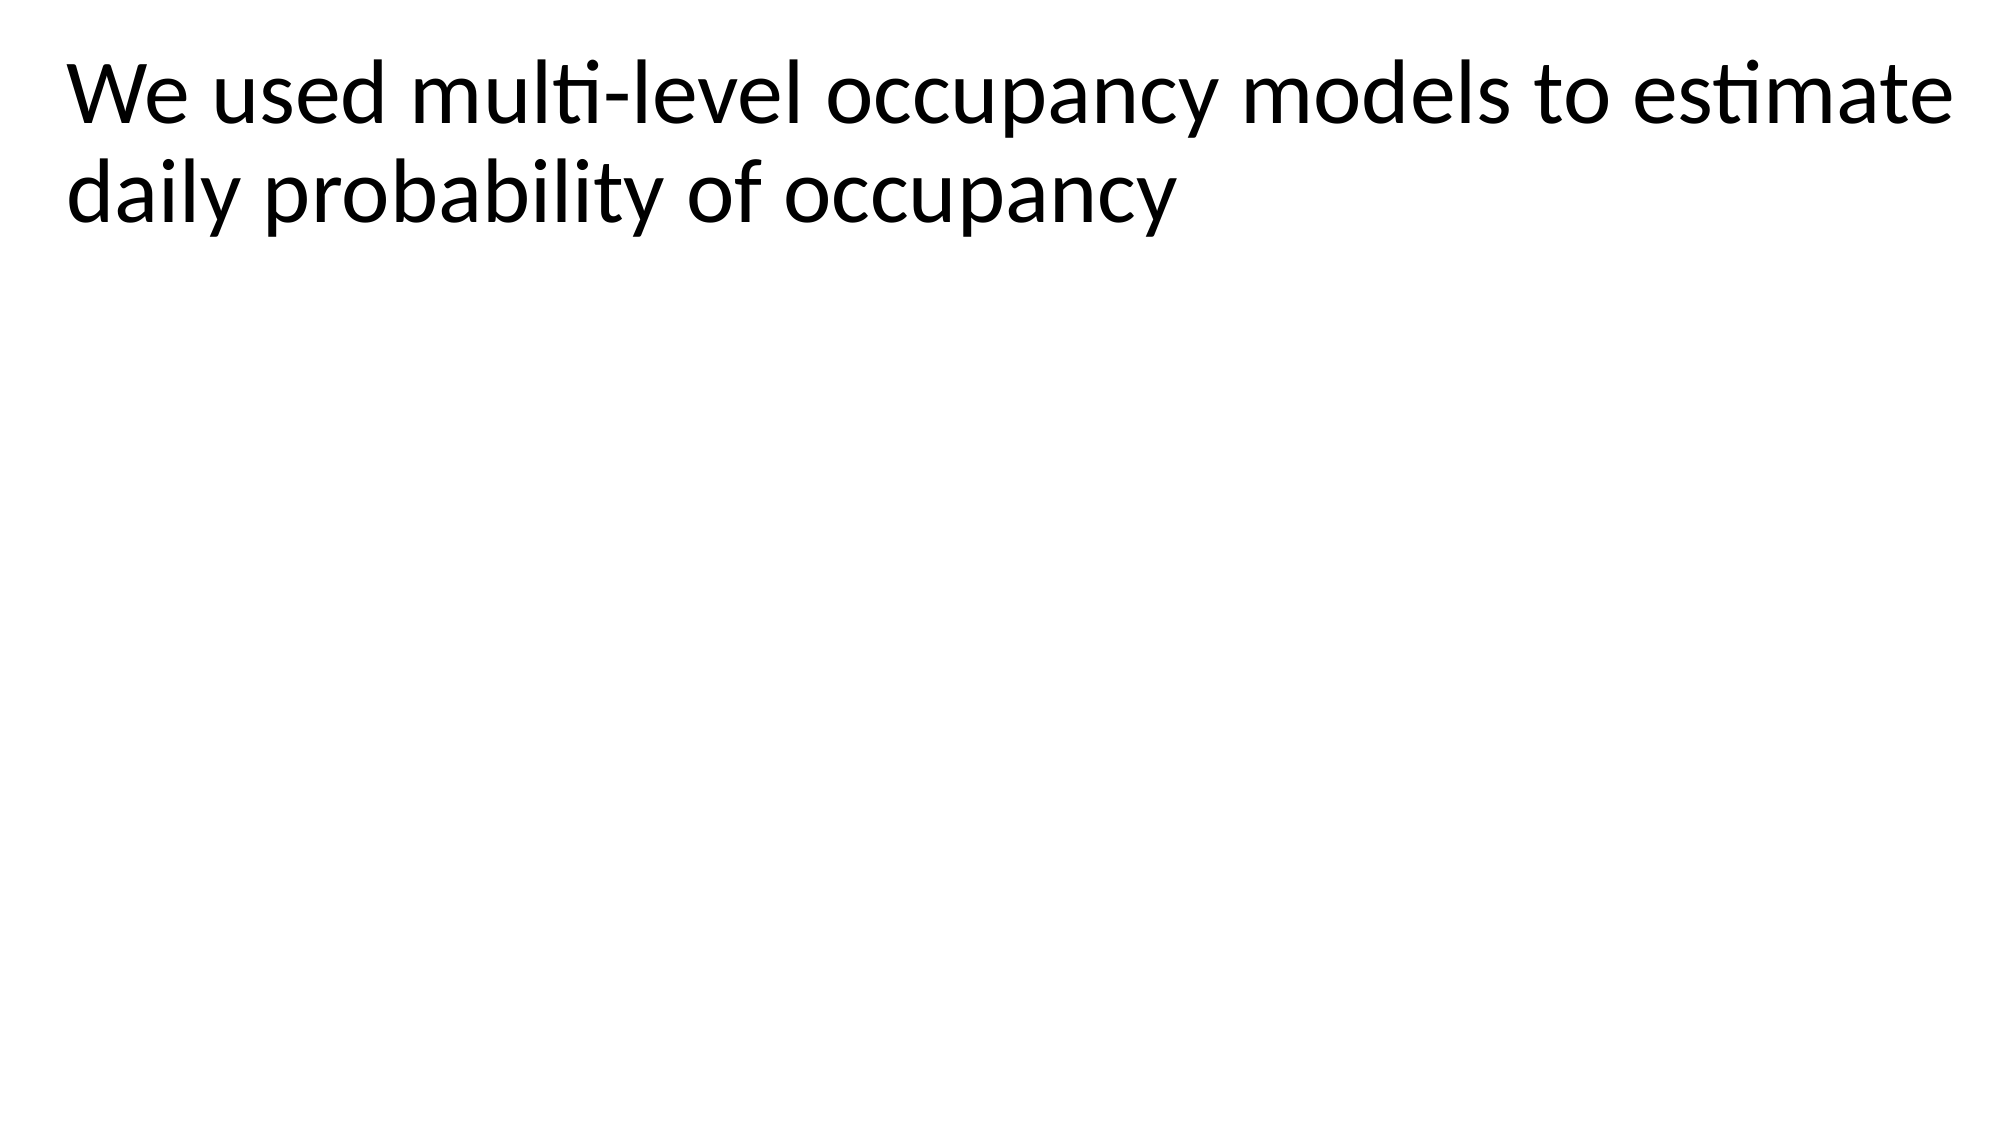

# We used multi-level occupancy models to estimate daily probability of occupancy